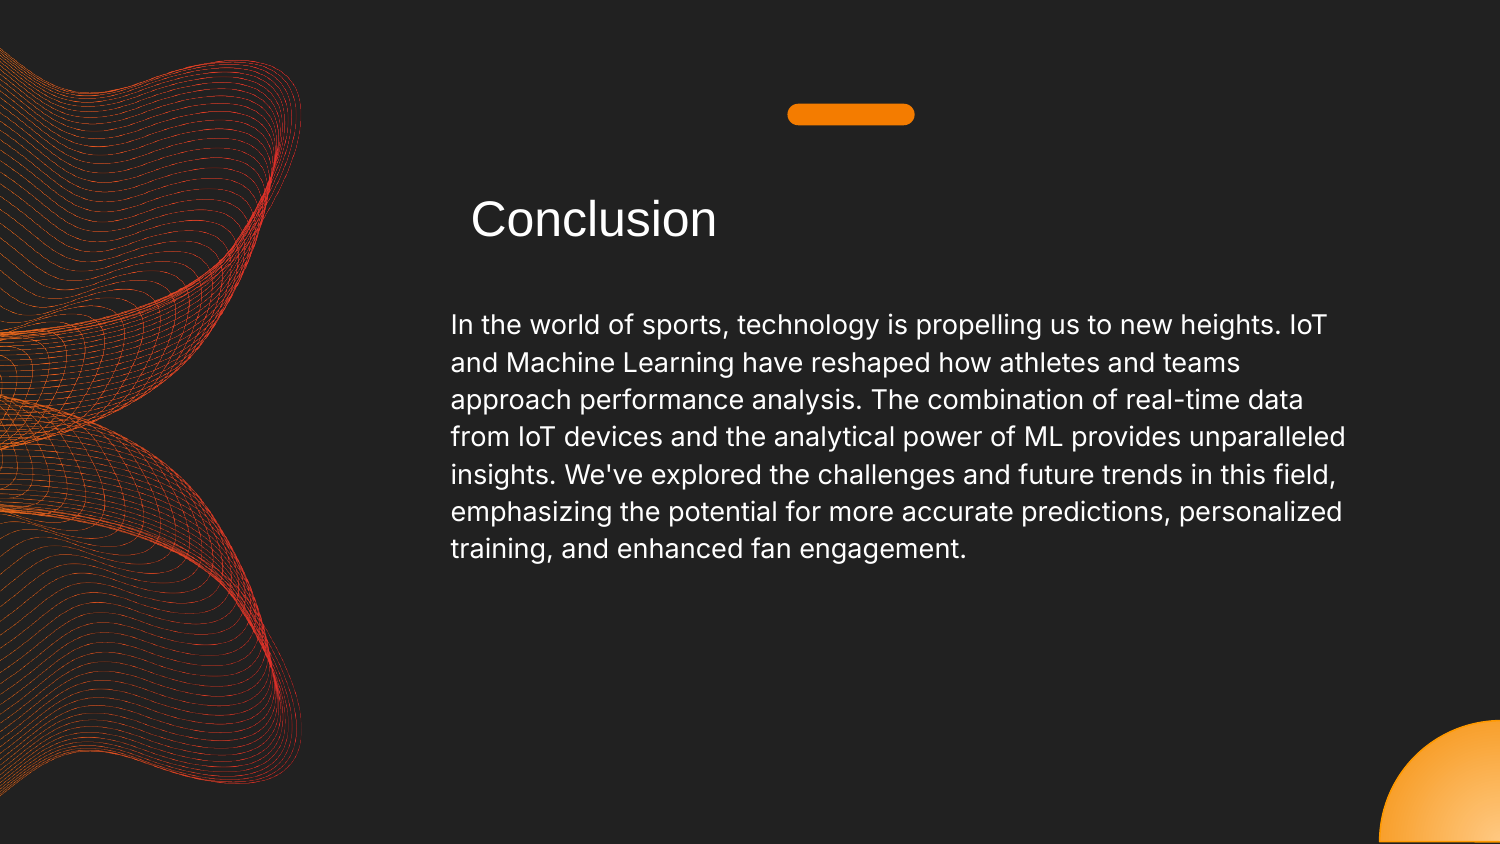

# Conclusion
In the world of sports, technology is propelling us to new heights. IoT and Machine Learning have reshaped how athletes and teams approach performance analysis. The combination of real-time data from IoT devices and the analytical power of ML provides unparalleled insights. We've explored the challenges and future trends in this field, emphasizing the potential for more accurate predictions, personalized training, and enhanced fan engagement.